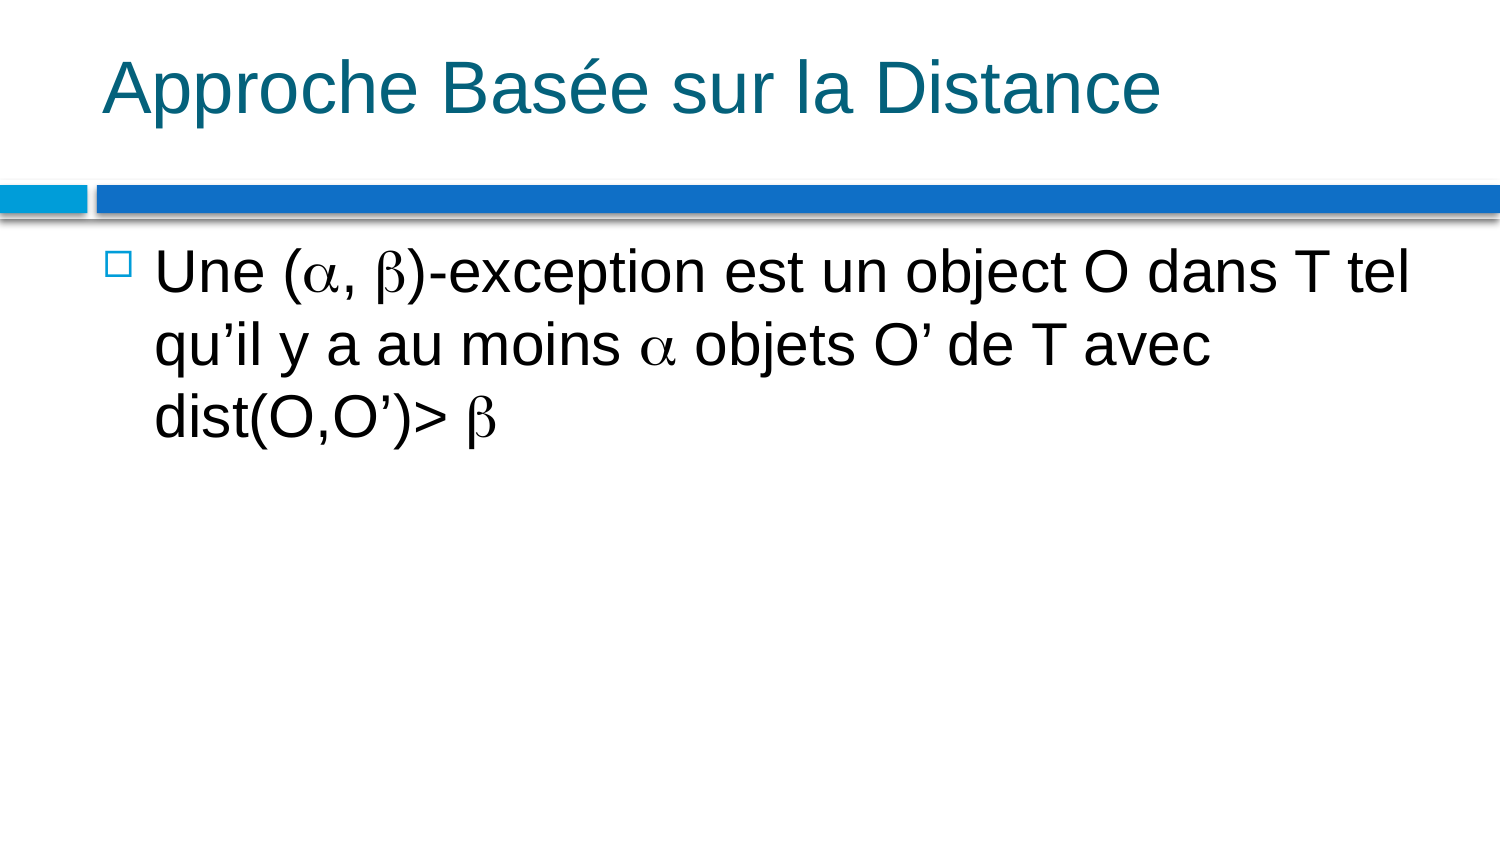

# Approche Basée sur la Distance
Une (α, β)-exception est un object O dans T tel qu’il y a au moins α objets O’ de T avec dist(O,O’)> β